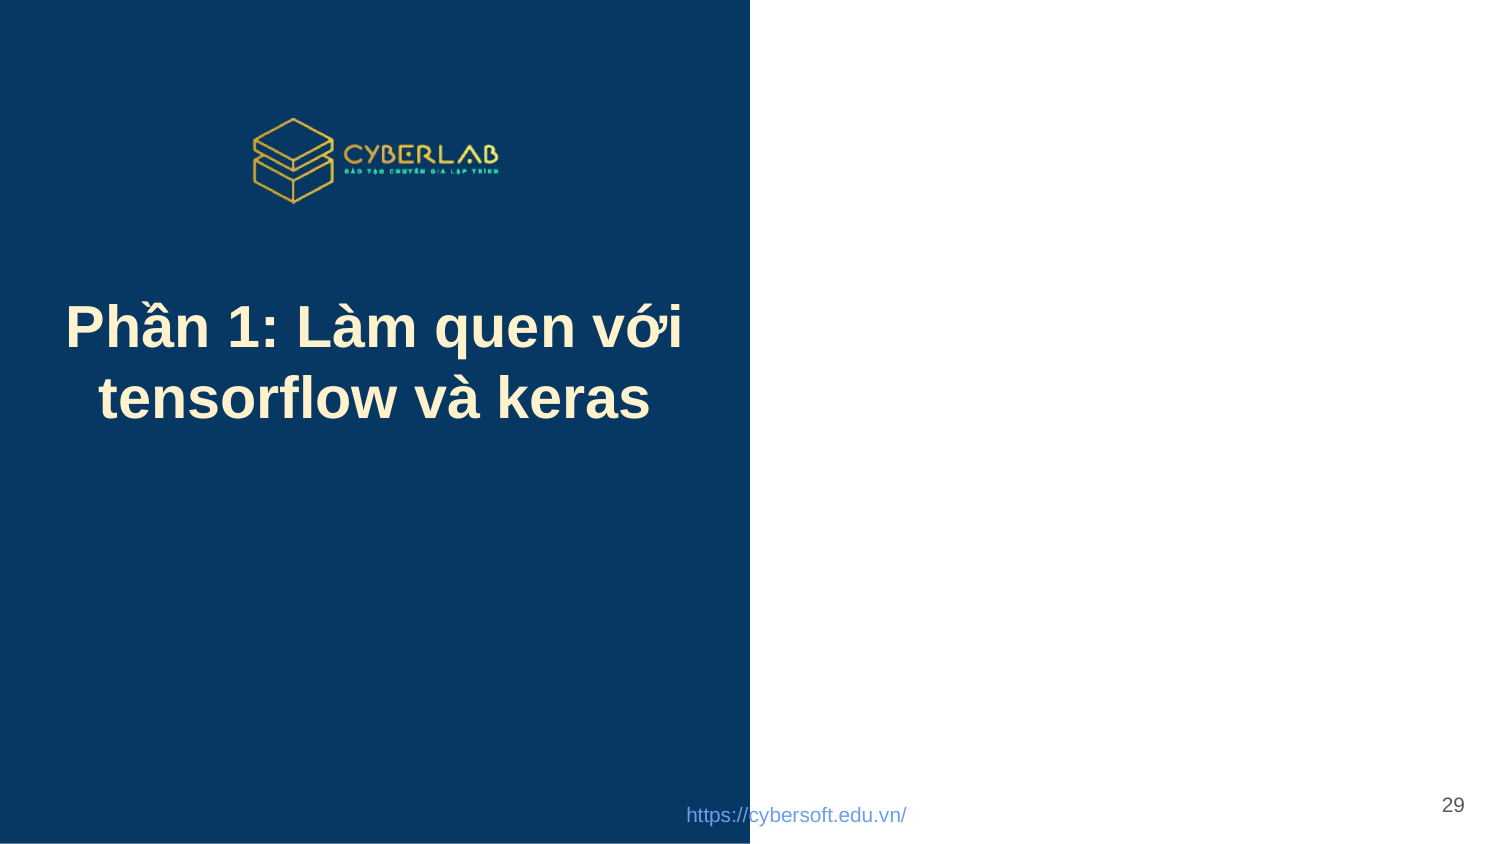

# Phần 1: Làm quen với tensorflow và keras

29